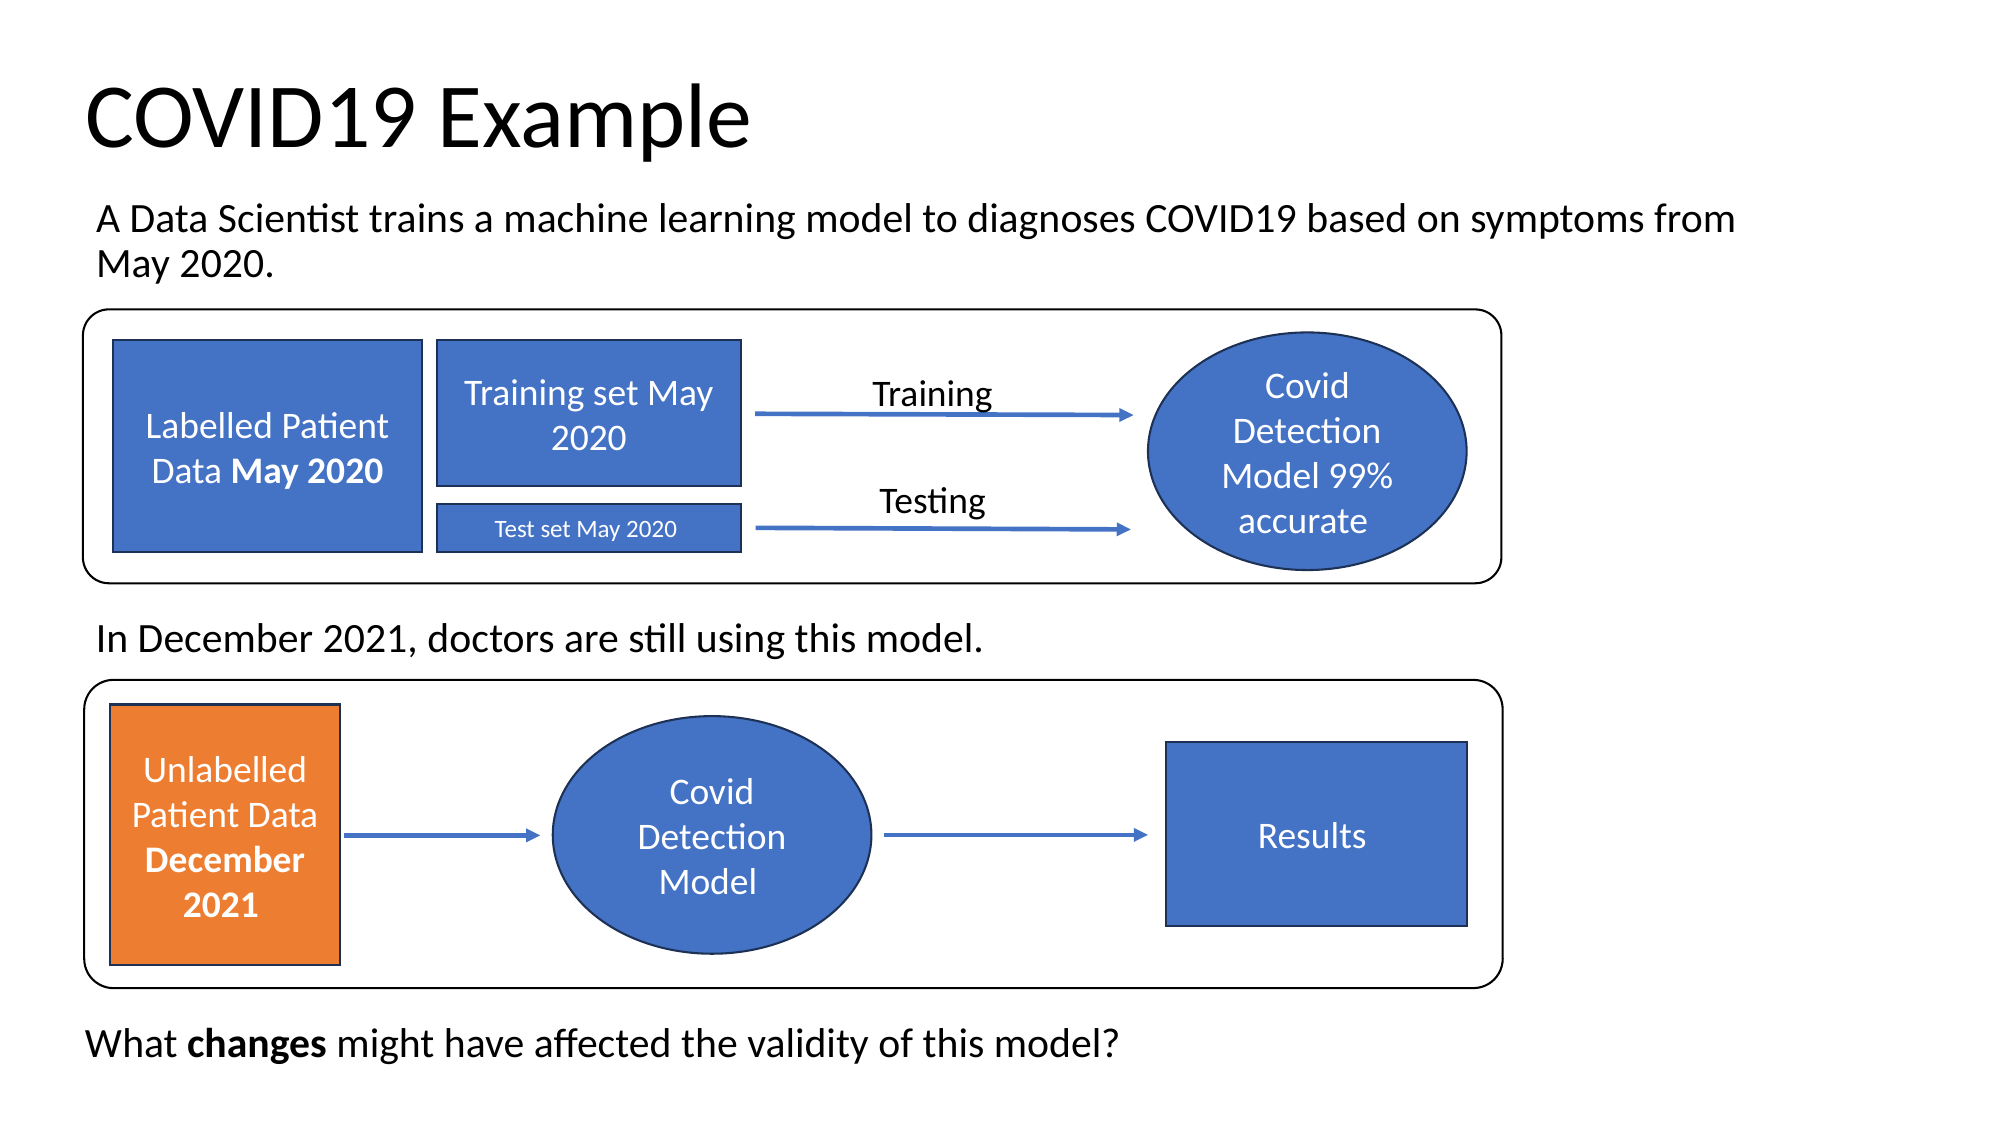

# COVID19 Example
A Data Scientist trains a machine learning model to diagnoses COVID19 based on symptoms from May 2020.

Covid Detection Model 99% accurate
Training set May 2020
Labelled Patient Data May 2020
Training
Testing
Test set May 2020
In December 2021, doctors are still using this model.

Unlabelled Patient Data December 2021
Covid Detection Model
Results
What changes might have affected the validity of this model?